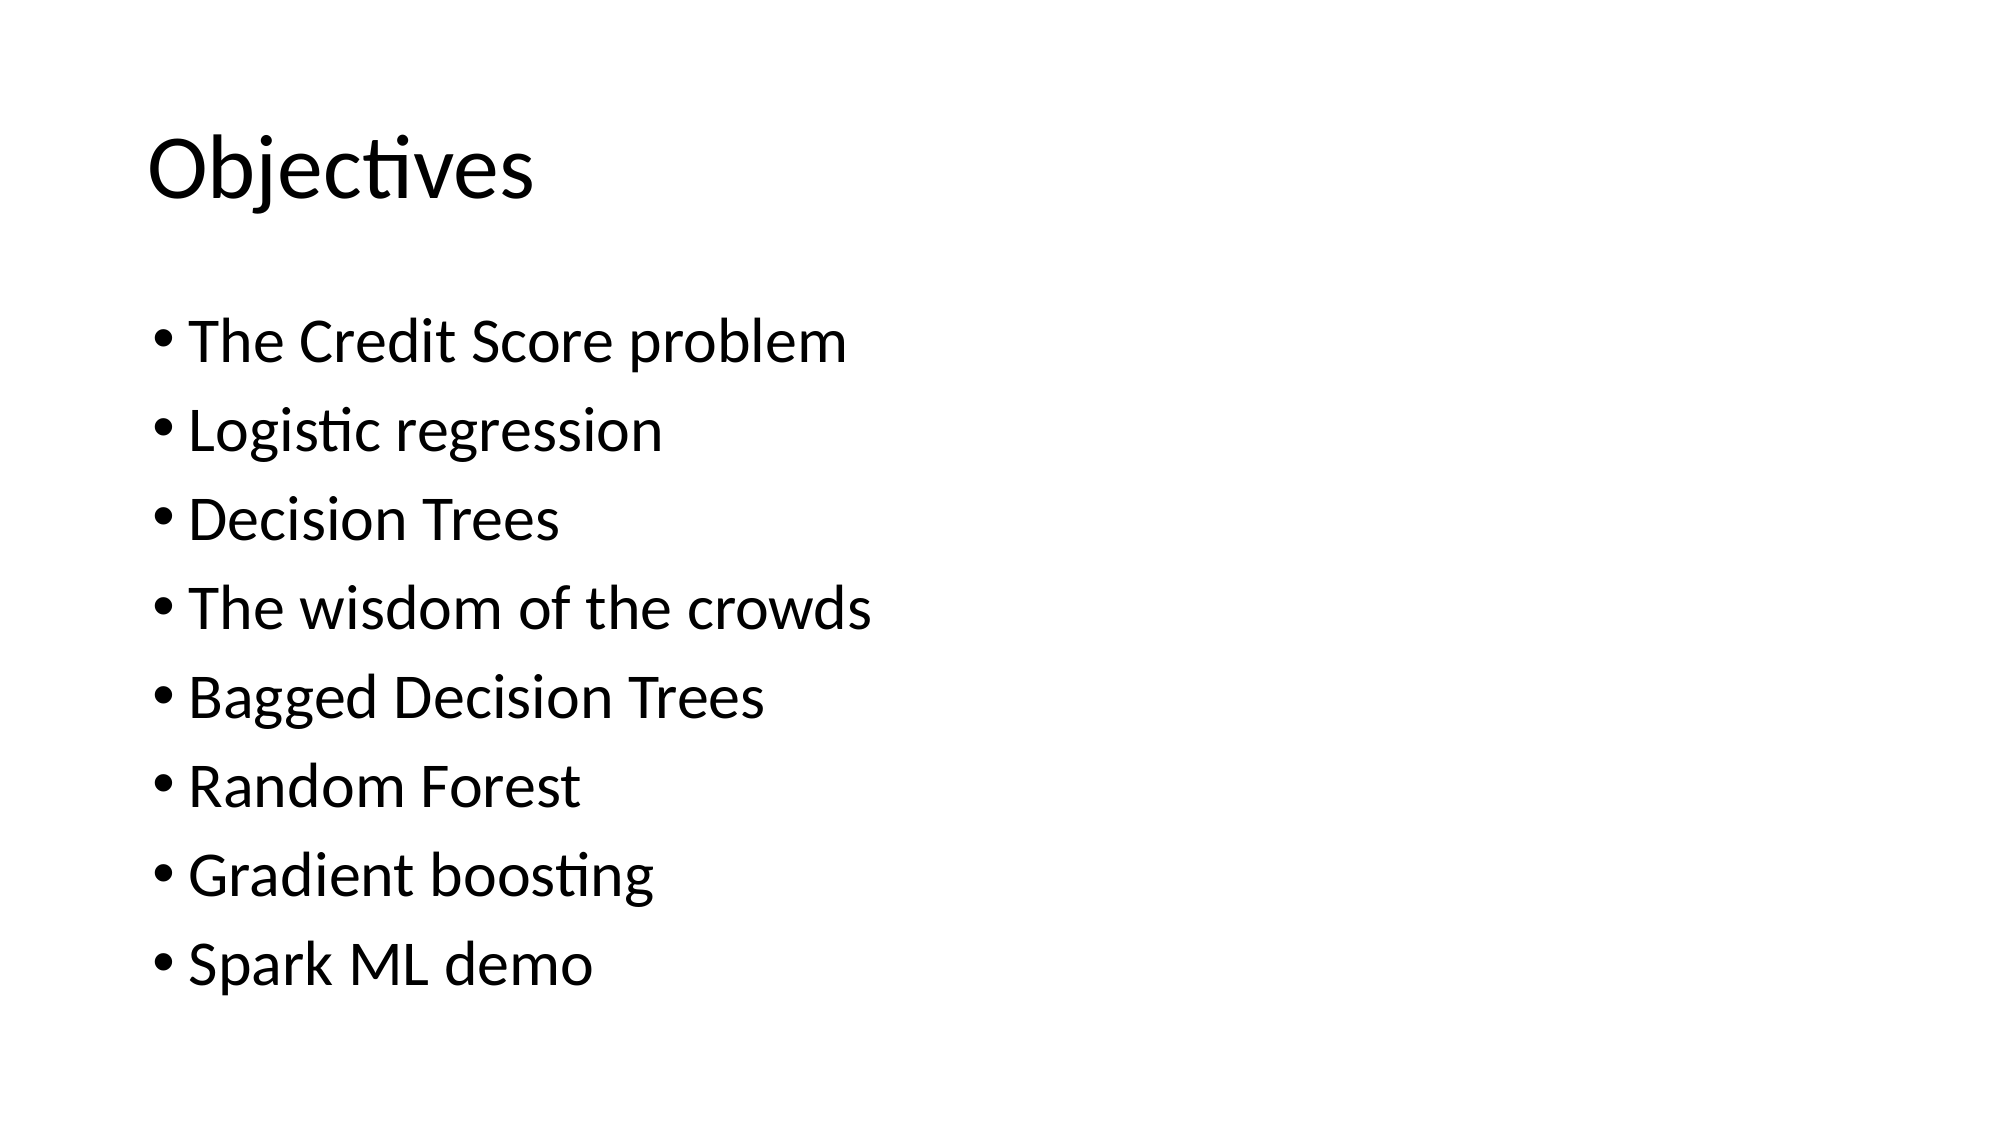

# Objectives
The Credit Score problem
Logistic regression
Decision Trees
The wisdom of the crowds
Bagged Decision Trees
Random Forest
Gradient boosting
Spark ML demo